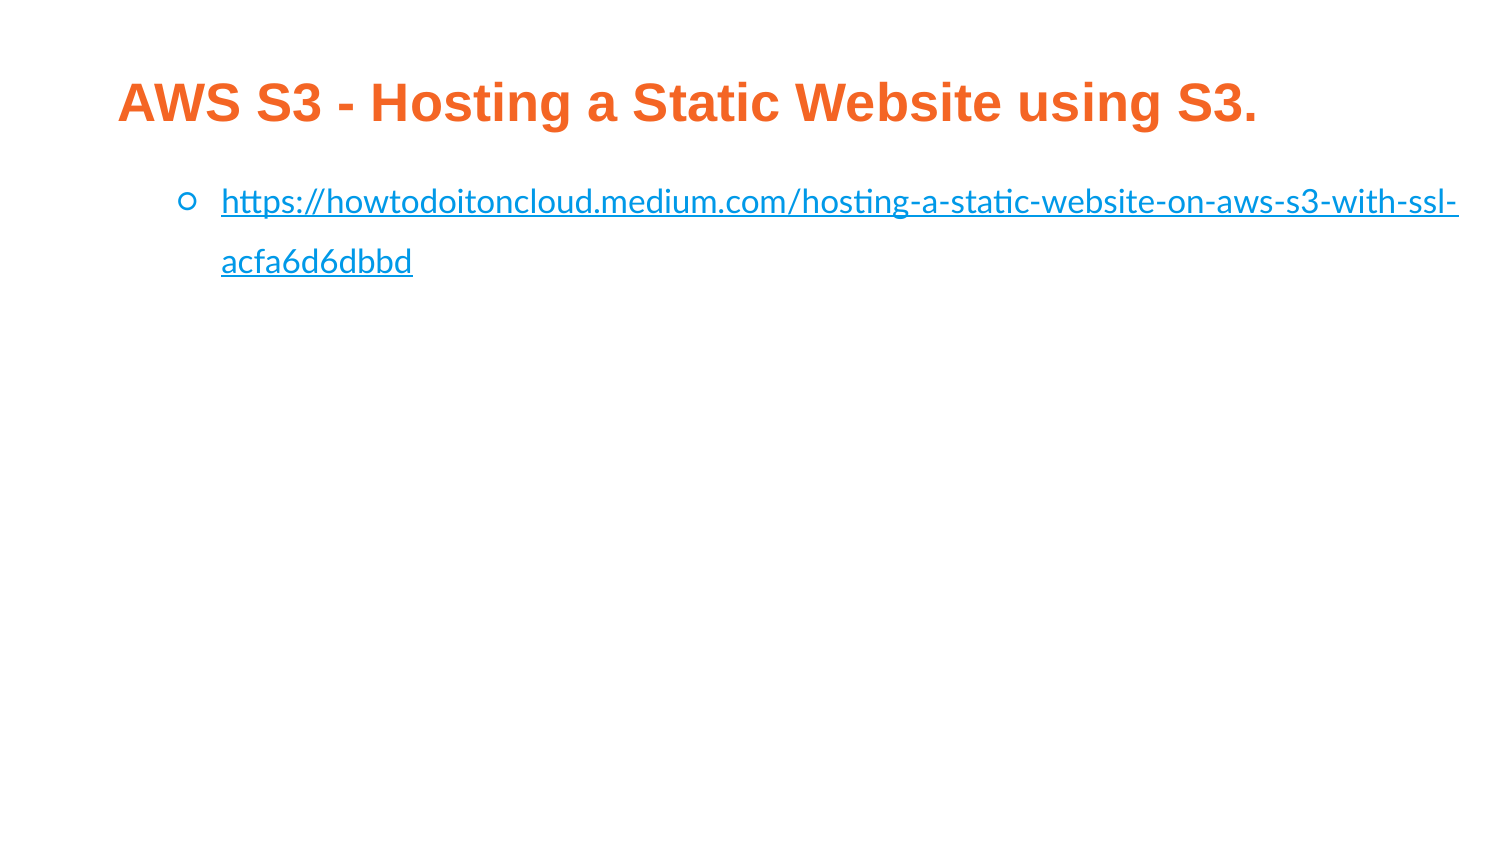

AWS S3 - Hosting a Static Website using S3.
https://howtodoitoncloud.medium.com/hosting-a-static-website-on-aws-s3-with-ssl-acfa6d6dbbd